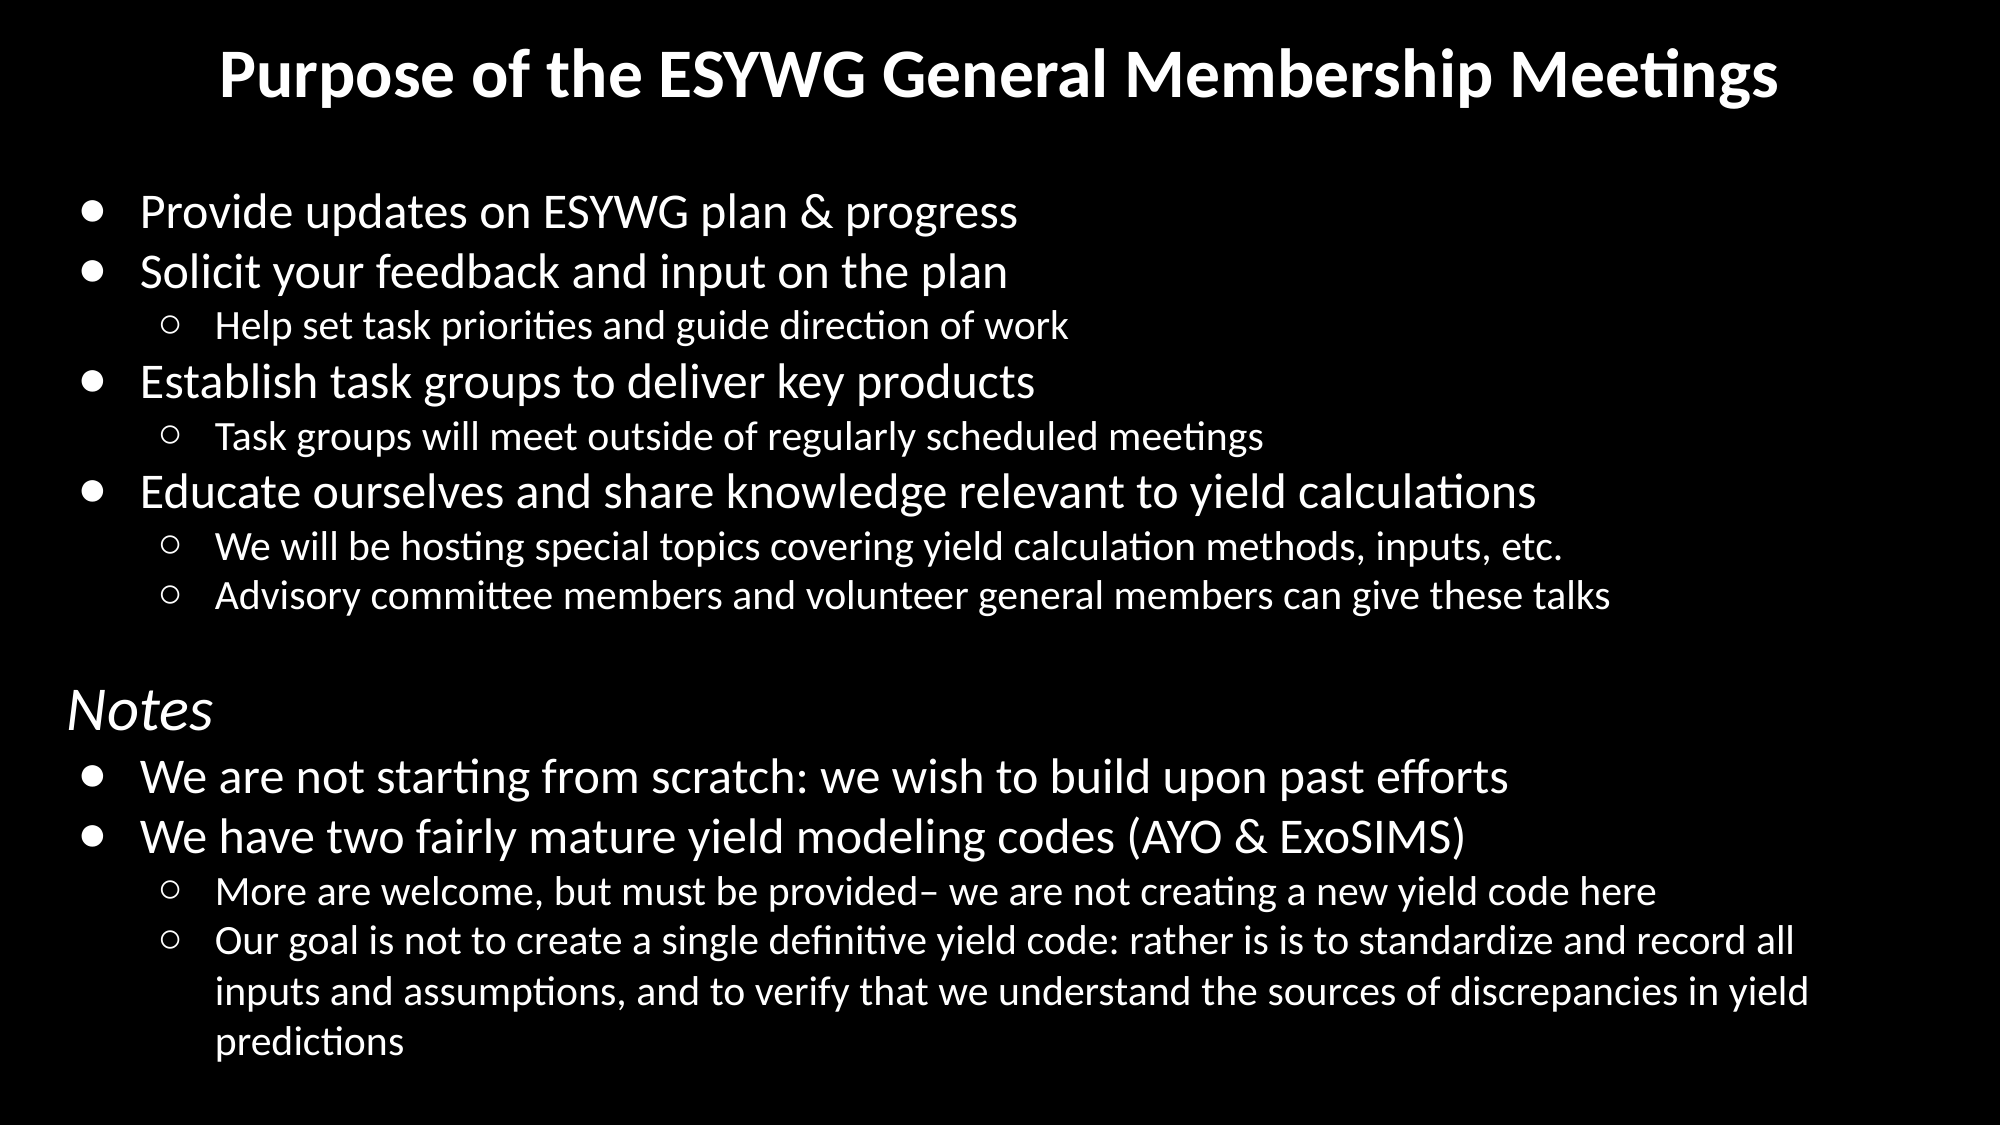

# Purpose of the ESYWG General Membership Meetings
Provide updates on ESYWG plan & progress
Solicit your feedback and input on the plan
Help set task priorities and guide direction of work
Establish task groups to deliver key products
Task groups will meet outside of regularly scheduled meetings
Educate ourselves and share knowledge relevant to yield calculations
We will be hosting special topics covering yield calculation methods, inputs, etc.
Advisory committee members and volunteer general members can give these talks

Notes
We are not starting from scratch: we wish to build upon past efforts
We have two fairly mature yield modeling codes (AYO & ExoSIMS)
More are welcome, but must be provided– we are not creating a new yield code here
Our goal is not to create a single definitive yield code: rather is is to standardize and record all inputs and assumptions, and to verify that we understand the sources of discrepancies in yield predictions